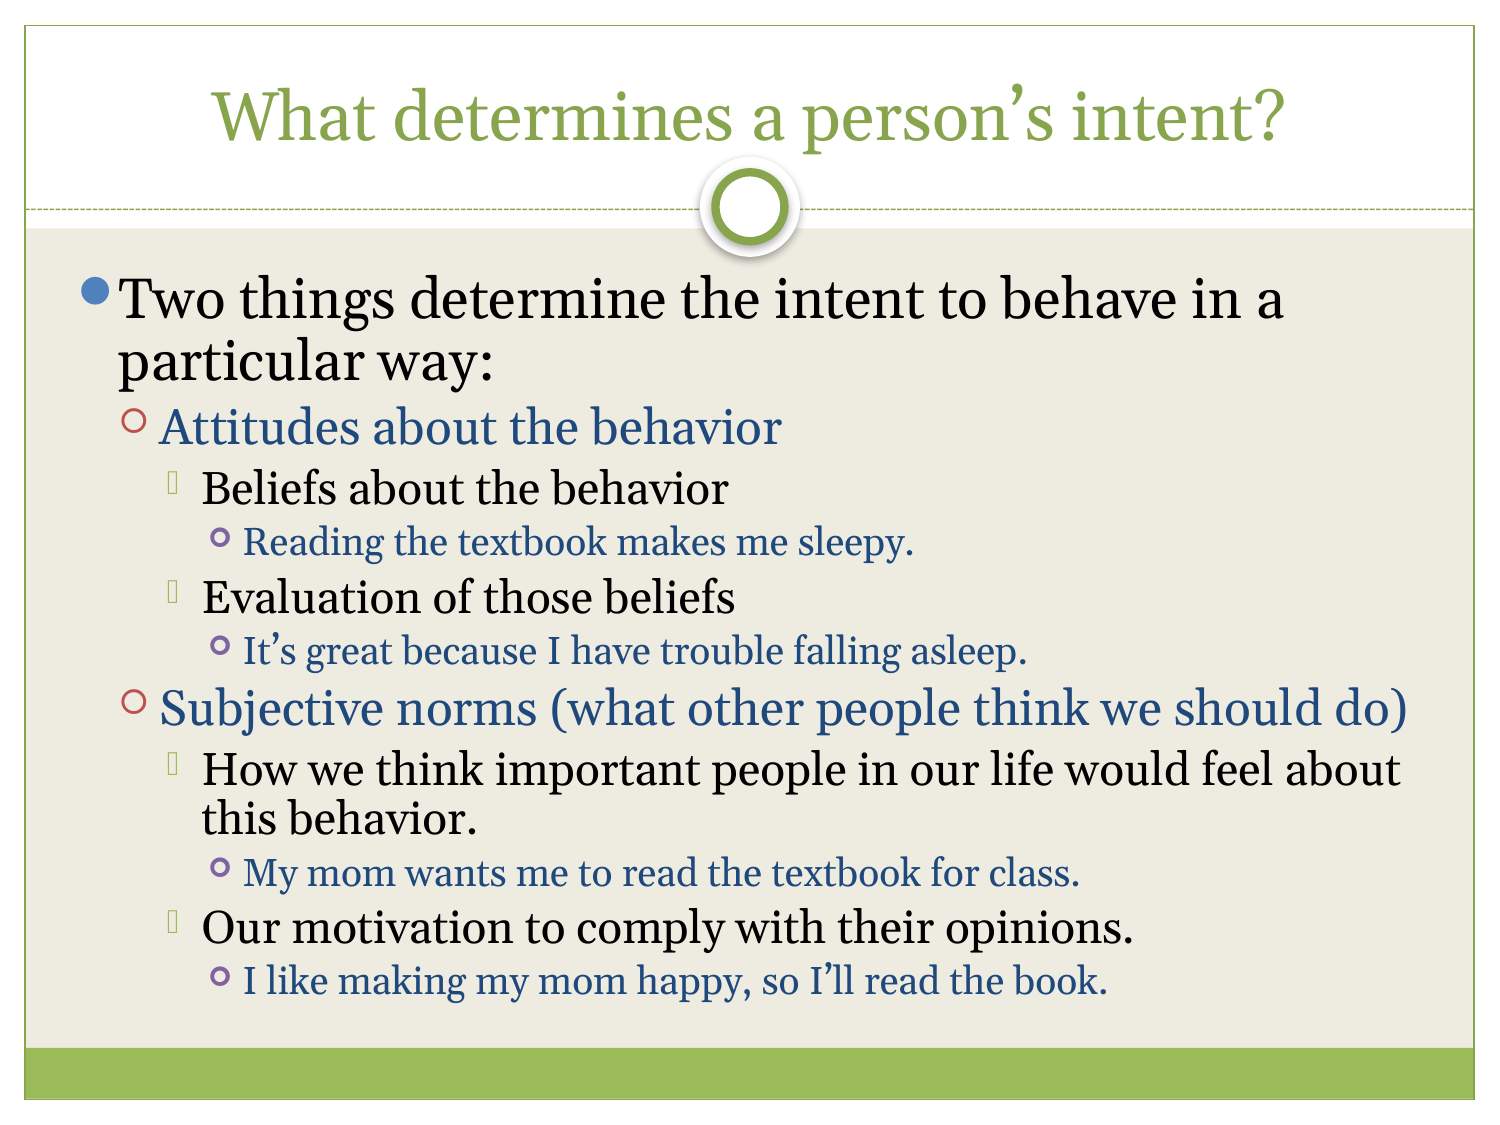

# What determines a person’s intent?
Two things determine the intent to behave in a particular way:
Attitudes about the behavior
Beliefs about the behavior
Reading the textbook makes me sleepy.
Evaluation of those beliefs
It’s great because I have trouble falling asleep.
Subjective norms (what other people think we should do)
How we think important people in our life would feel about this behavior.
My mom wants me to read the textbook for class.
Our motivation to comply with their opinions.
I like making my mom happy, so I’ll read the book.